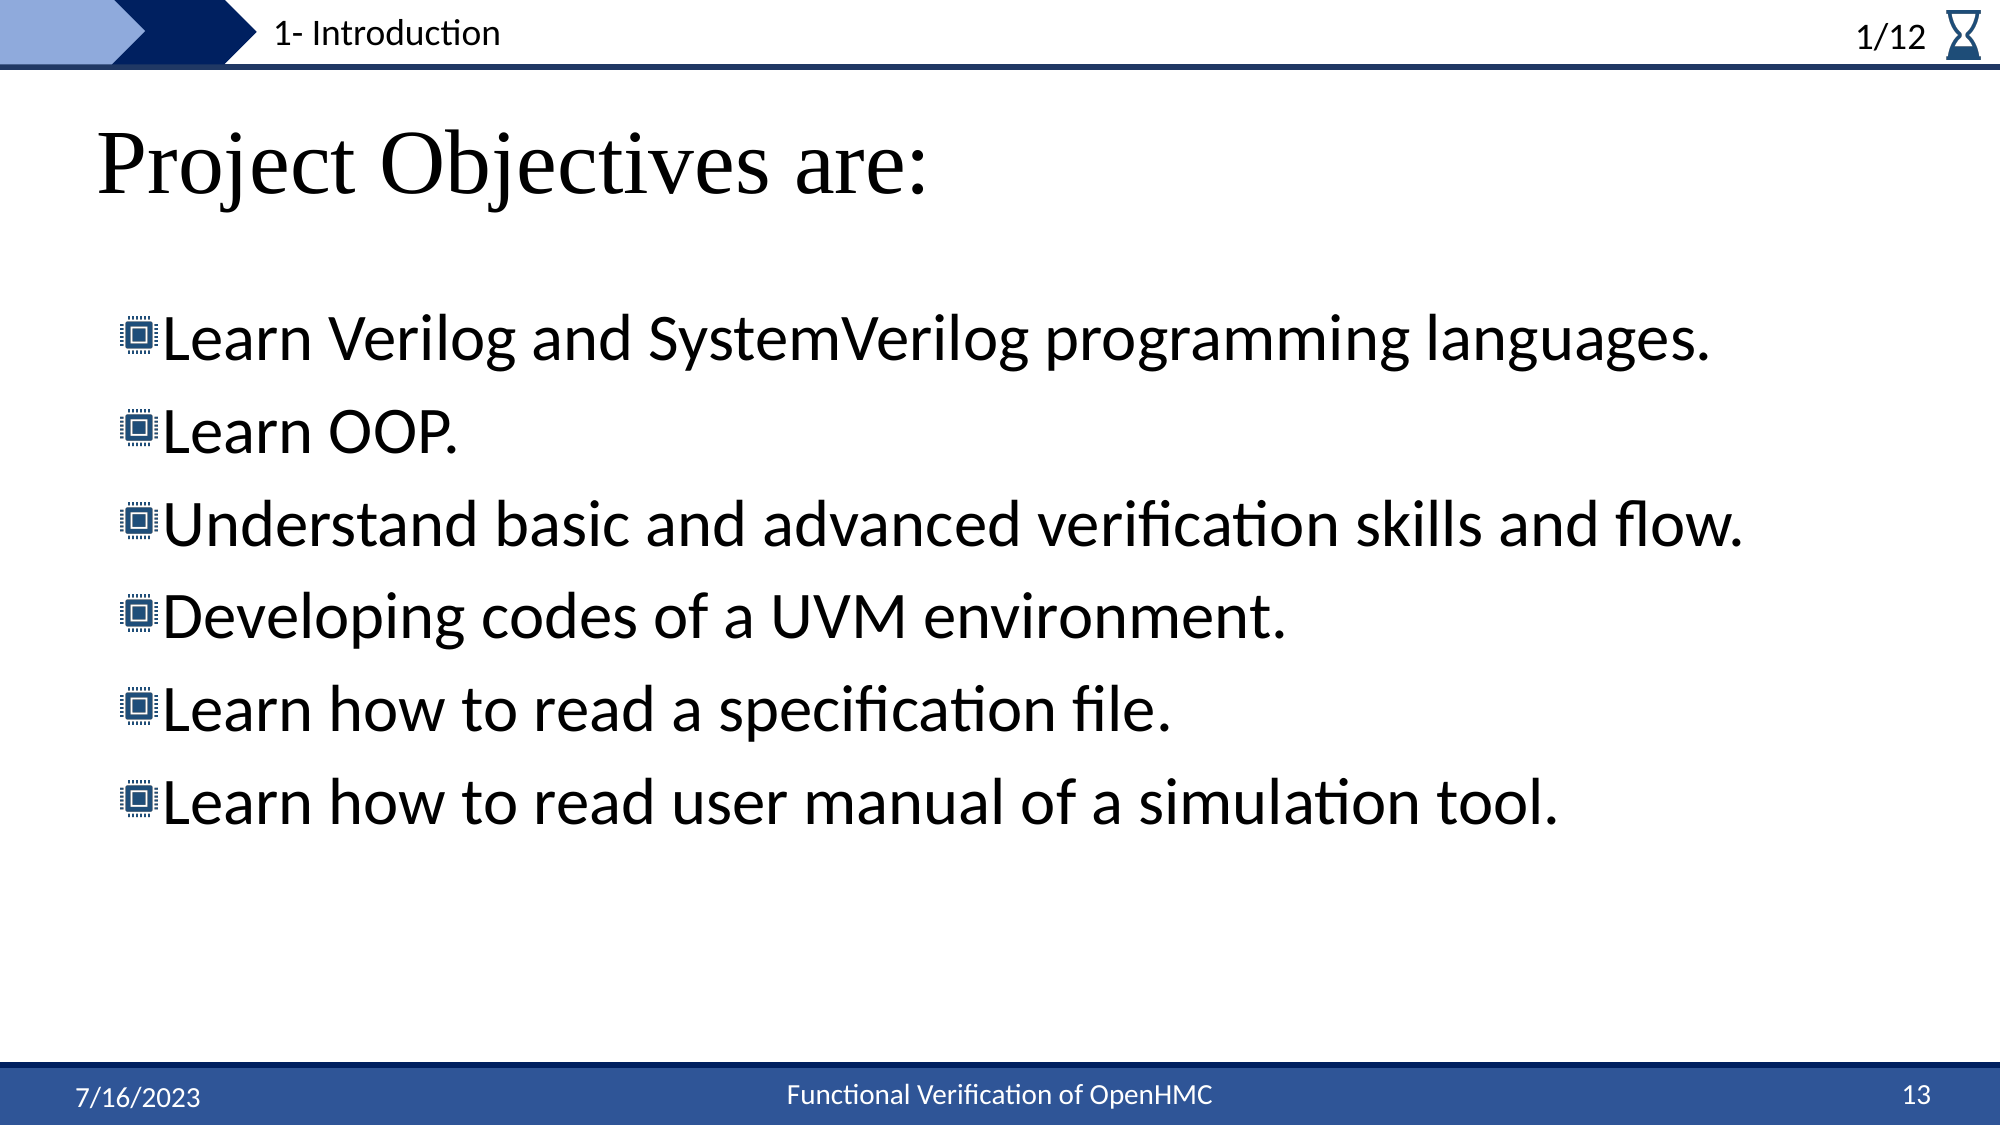

1- Introduction

1/12

# Project Objectives are:
Learn Verilog and SystemVerilog programming languages.
Learn OOP.
Understand basic and advanced verification skills and flow.
Developing codes of a UVM environment.
Learn how to read a specification file.
Learn how to read user manual of a simulation tool.

13
Functional Verification of OpenHMC
7/16/2023